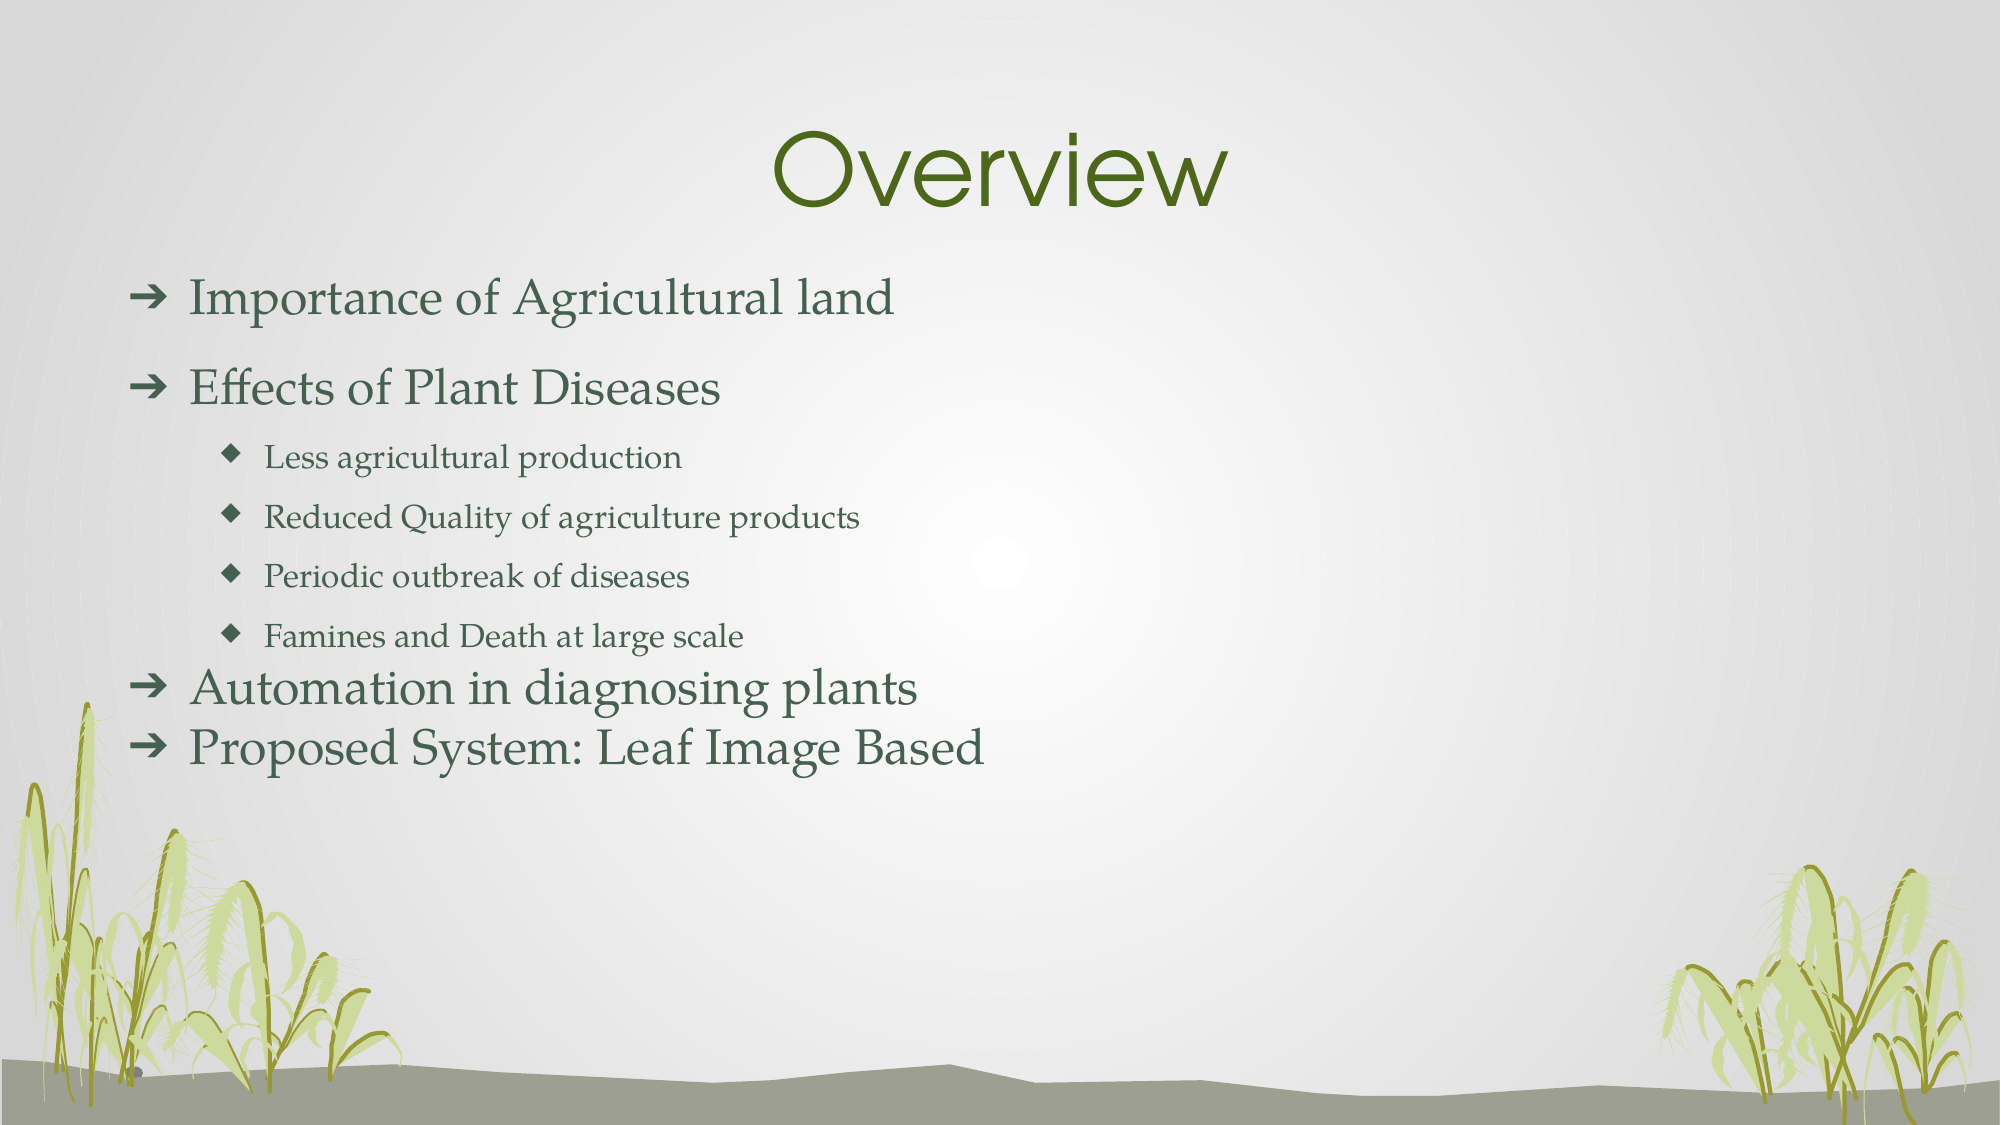

# Overview
Importance of Agricultural land
Effects of Plant Diseases
Less agricultural production
Reduced Quality of agriculture products
Periodic outbreak of diseases
Famines and Death at large scale
Automation in diagnosing plants
Proposed System: Leaf Image Based